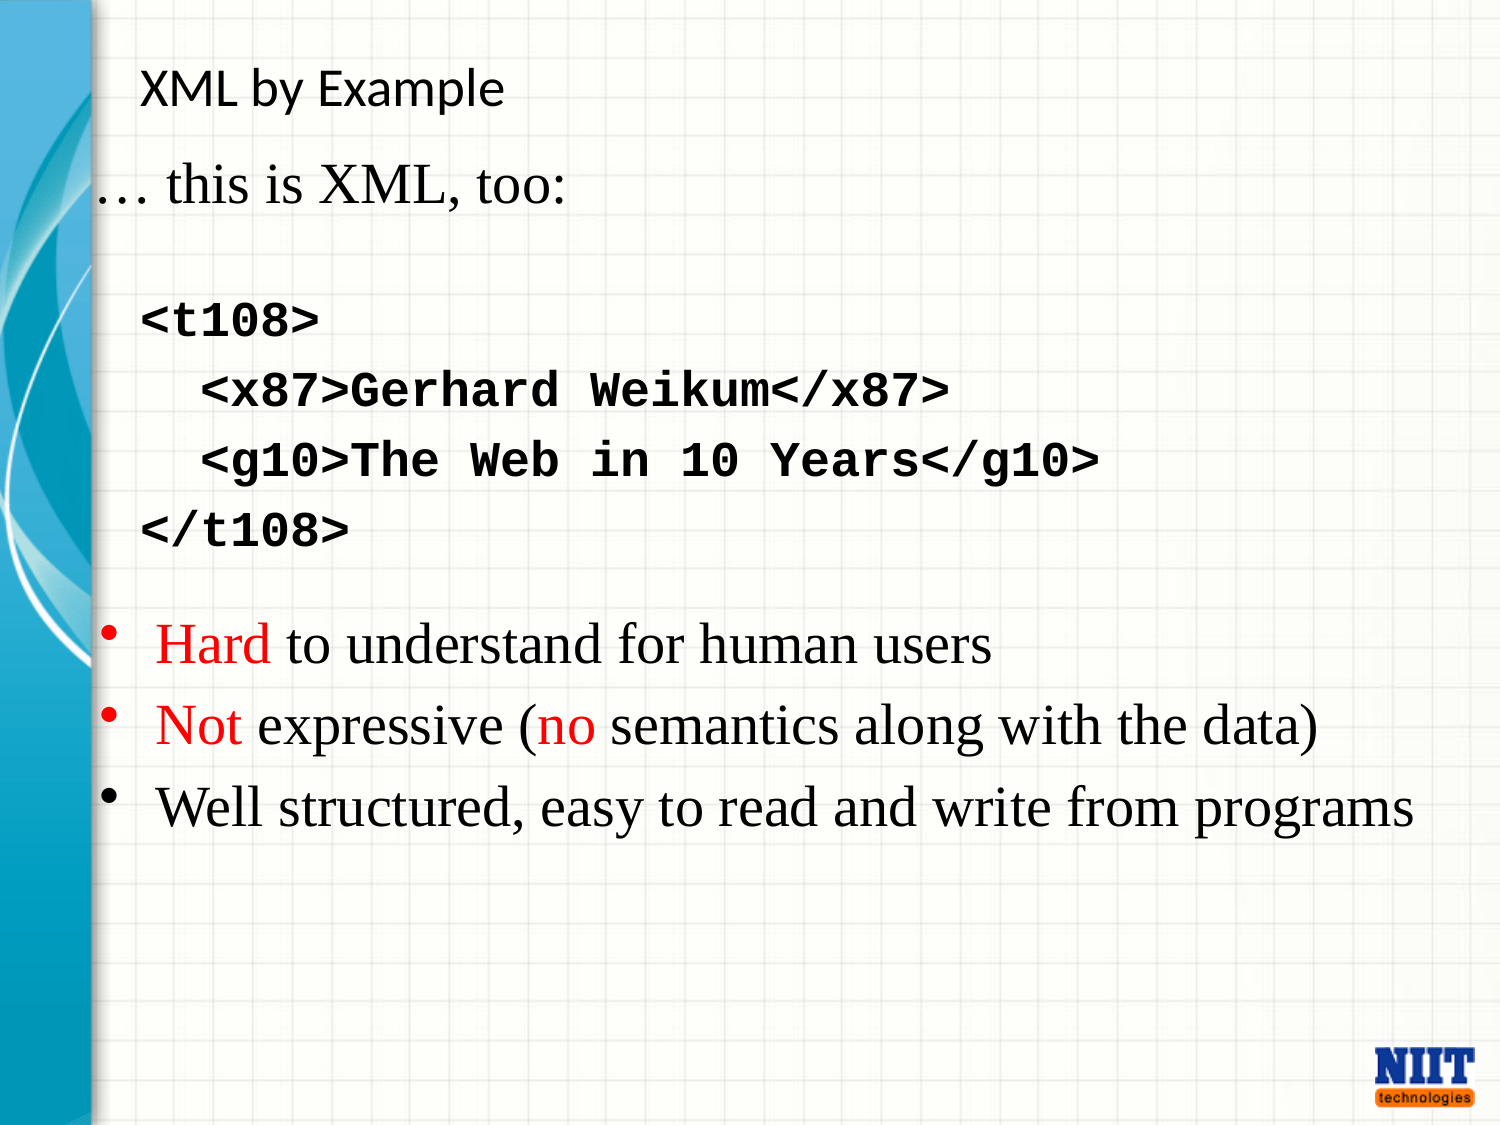

# XML by Example
… this is XML, too:
<t108>
  <x87>Gerhard Weikum</x87>
  <g10>The Web in 10 Years</g10>
</t108>
Hard to understand for human users
Not expressive (no semantics along with the data)
Well structured, easy to read and write from programs